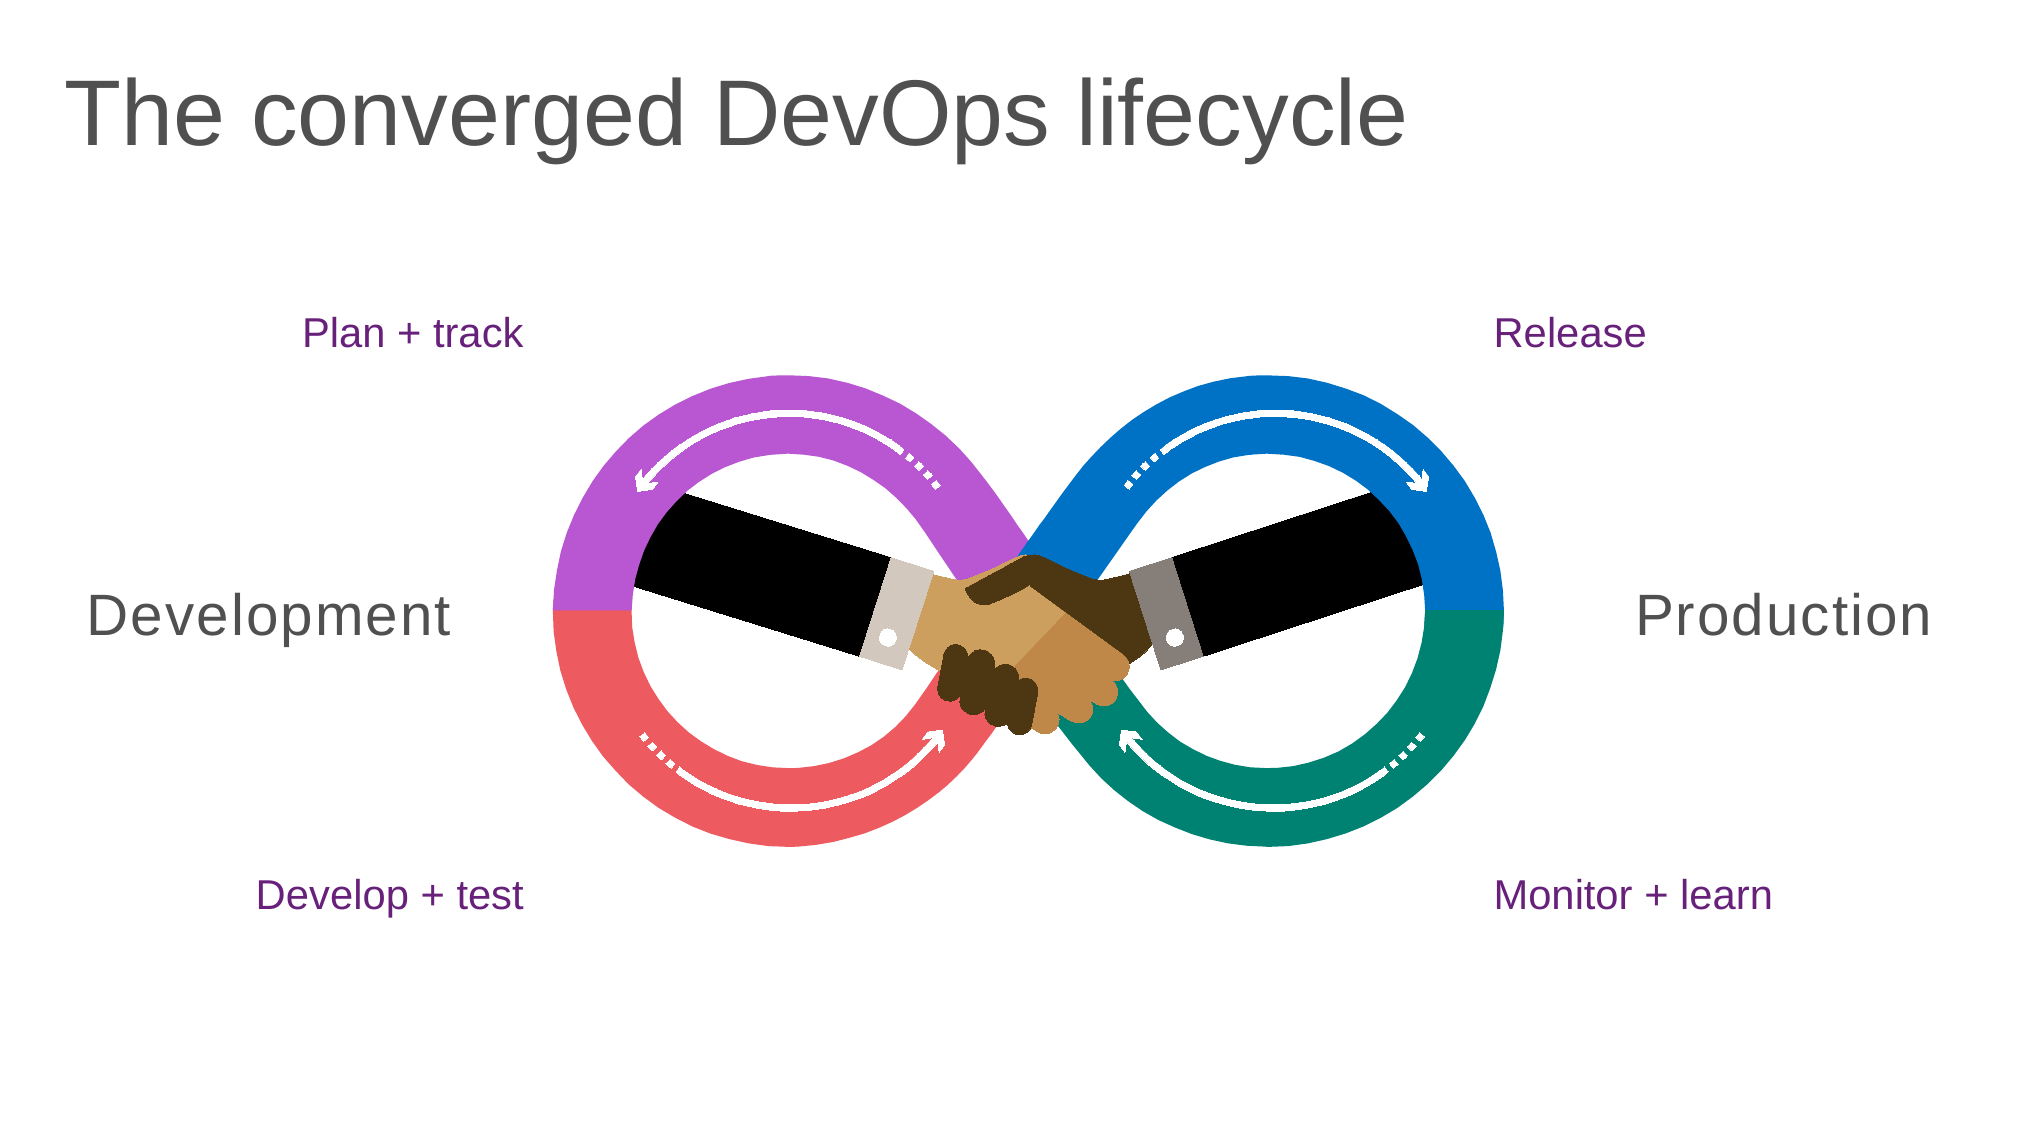

The converged DevOps lifecycle
Plan + track
Release

Development
Production

Develop + test
Monitor + learn